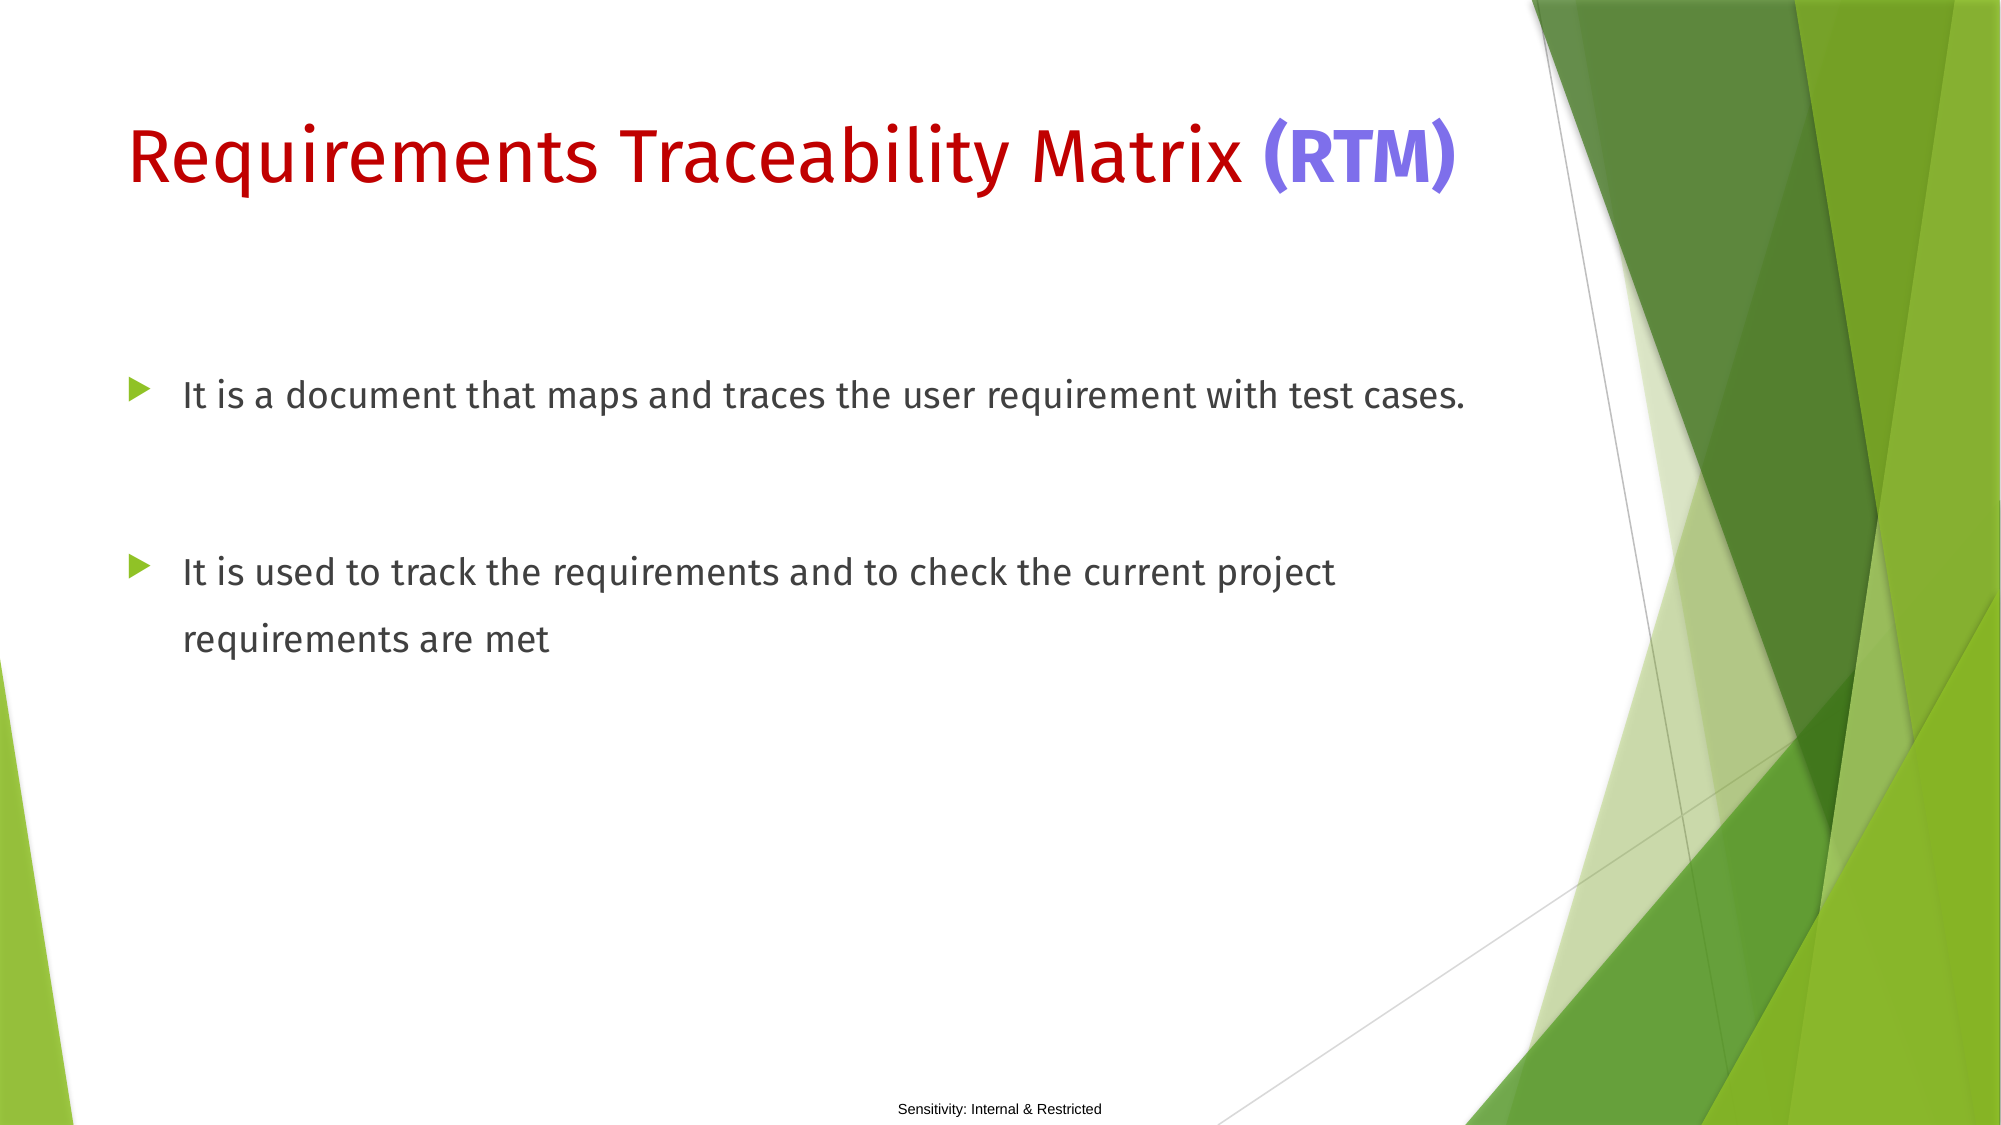

# Requirements Traceability Matrix (RTM)
It is a document that maps and traces the user requirement with test cases.

It is used to track the requirements and to check the current project requirements are met